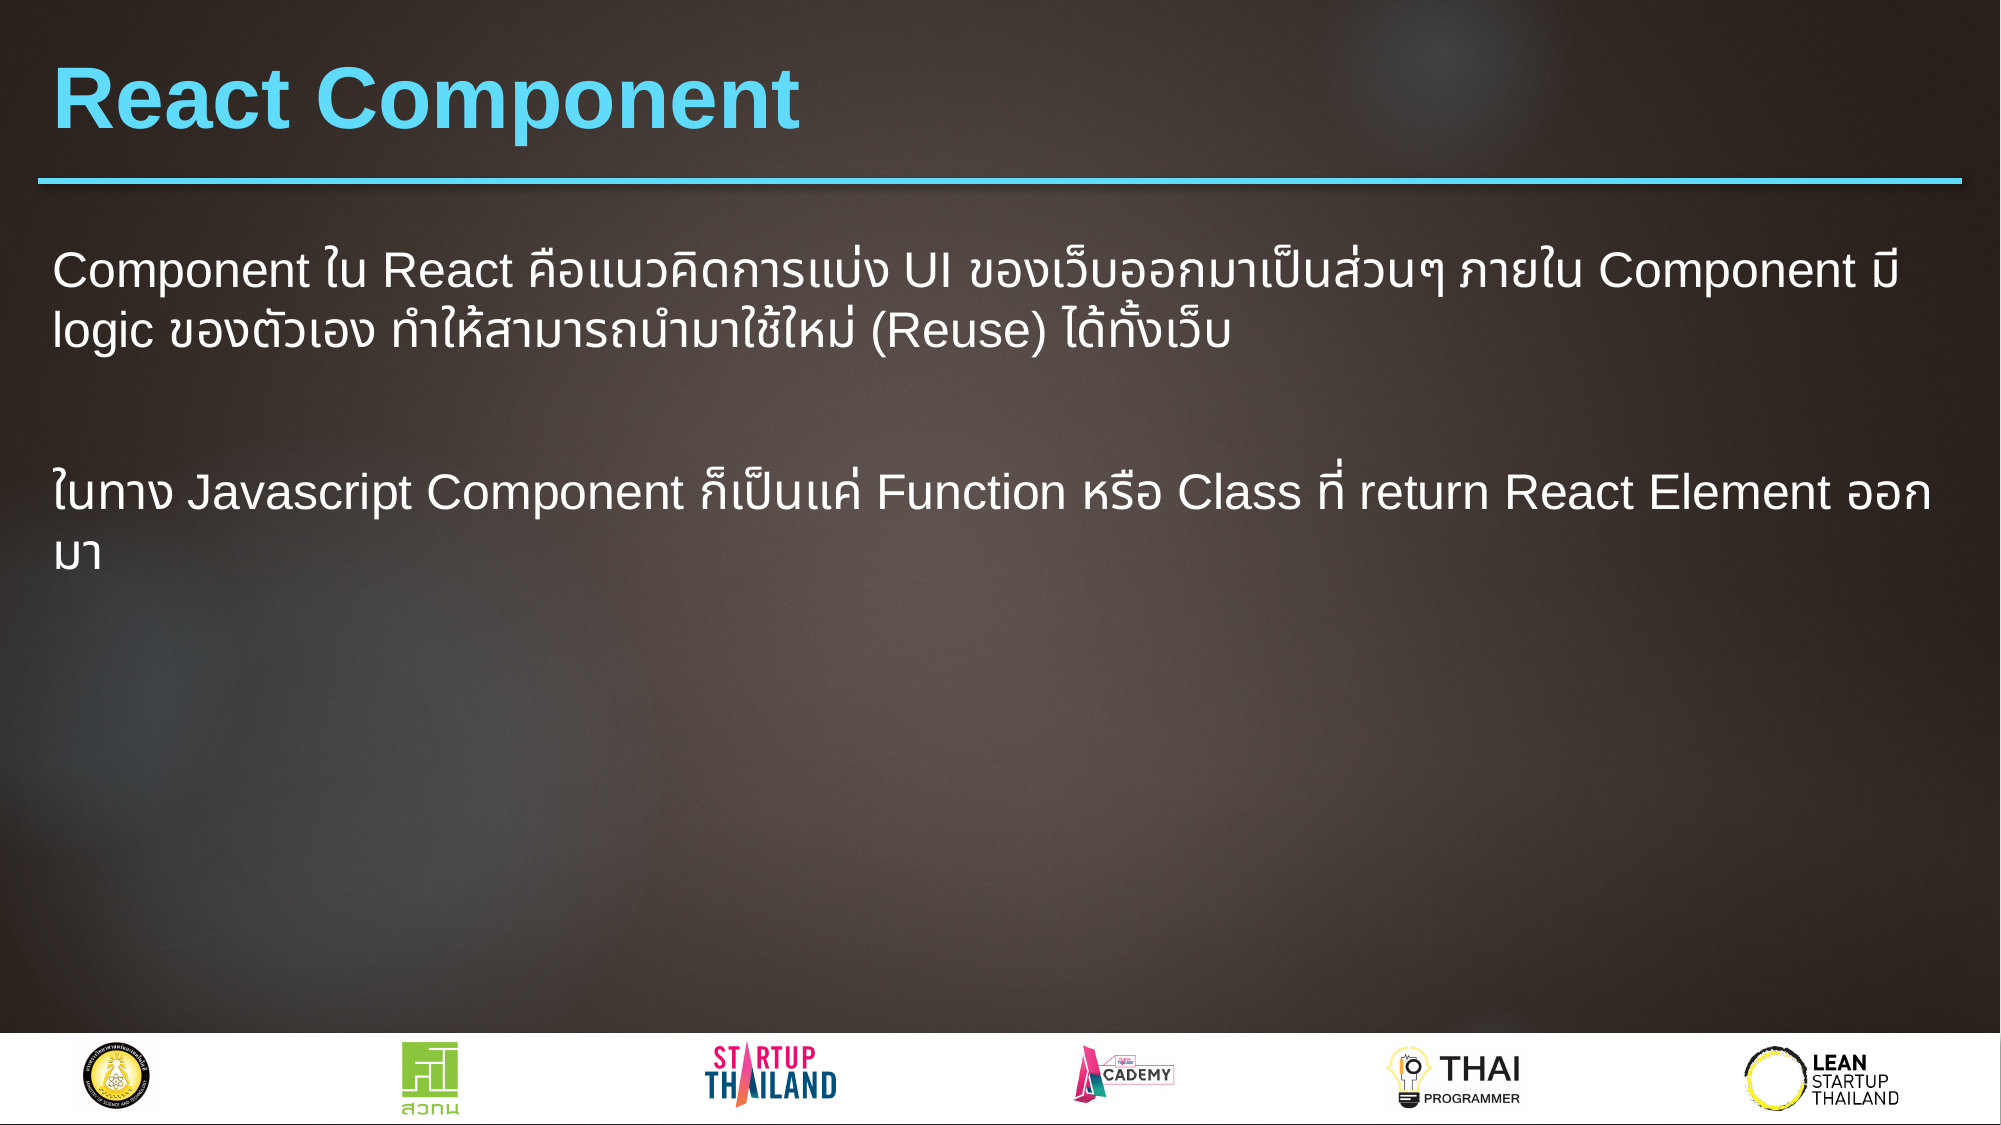

# React Component
Component ใน React คือแนวคิดการแบ่ง UI ของเว็บออกมาเป็นส่วนๆ ภายใน Component มี logic ของตัวเอง ทำให้สามารถนำมาใช้ใหม่ (Reuse) ได้ทั้งเว็บ

ในทาง Javascript Component ก็เป็นแค่ Function หรือ Class ที่ return React Element ออกมา